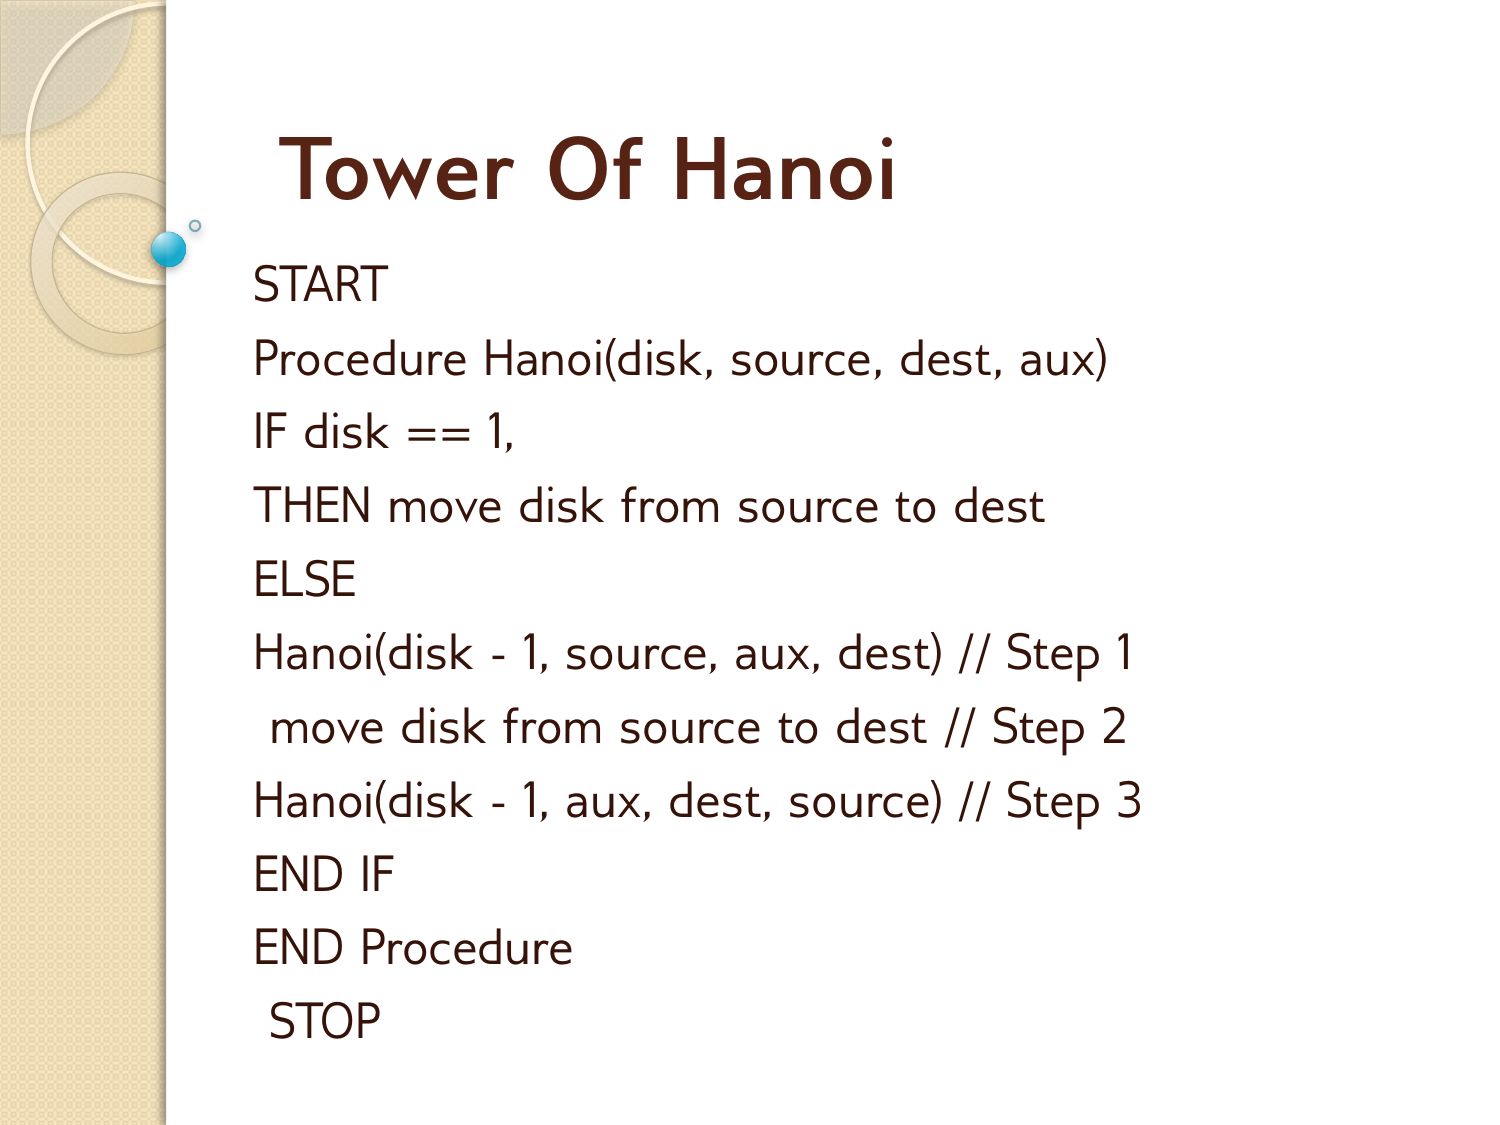

# Tower Of Hanoi
START
Procedure Hanoi(disk, source, dest, aux)
IF disk == 1,
THEN move disk from source to dest
ELSE
Hanoi(disk - 1, source, aux, dest) // Step 1
 move disk from source to dest // Step 2
Hanoi(disk - 1, aux, dest, source) // Step 3
END IF
END Procedure
 STOP